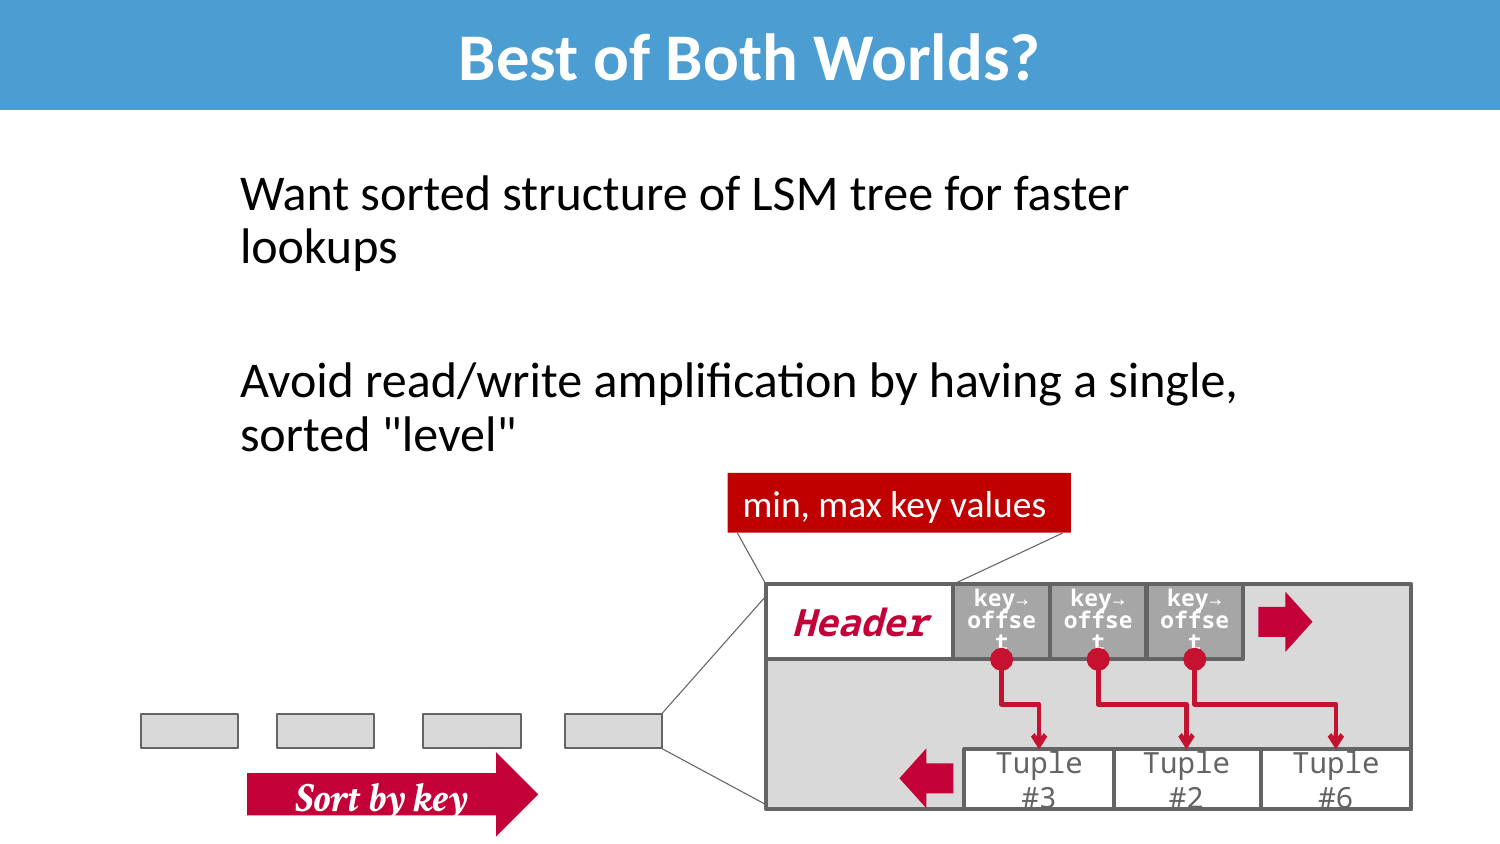

# Best of Both Worlds?
34
Want sorted structure of LSM tree for faster lookups

Avoid read/write amplification by having a single, sorted "level"
min, max key values

Header
key→
offset
key→
offset
key→
offset
Tuple #3

Tuple #2

Tuple #6

Sort by key